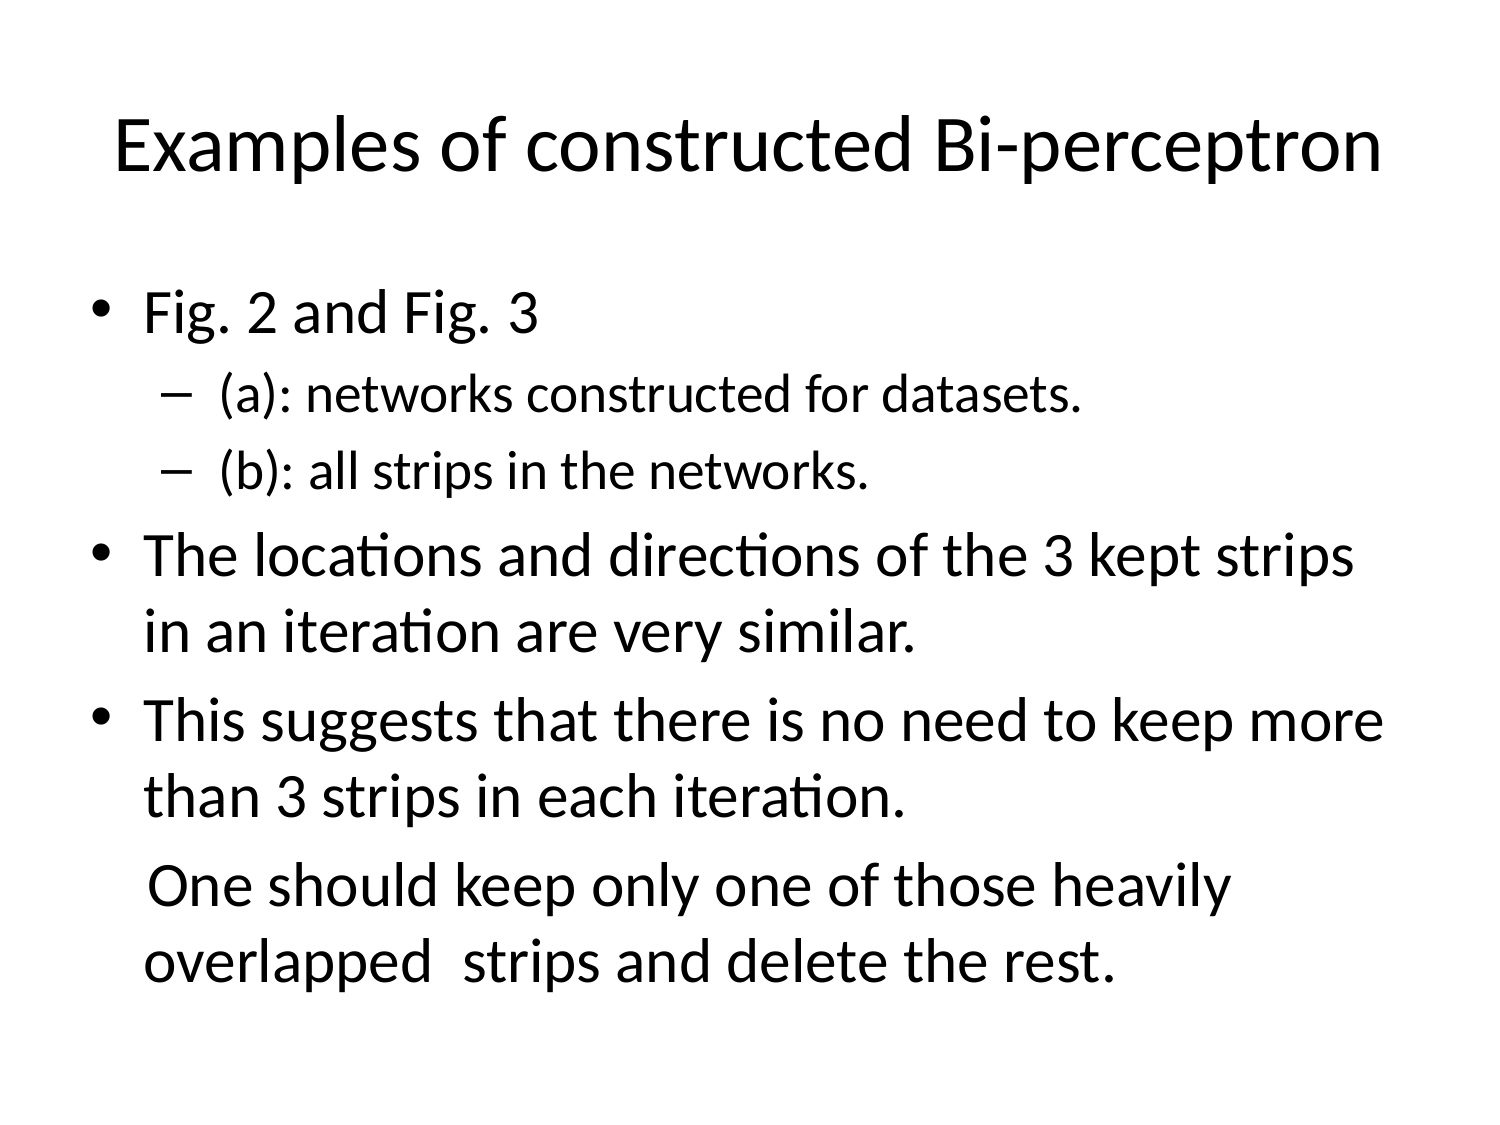

# Examples of constructed Bi-perceptron
Fig. 2 and Fig. 3
 (a): networks constructed for datasets.
 (b): all strips in the networks.
The locations and directions of the 3 kept strips in an iteration are very similar.
This suggests that there is no need to keep more than 3 strips in each iteration.
    One should keep only one of those heavily overlapped  strips and delete the rest.